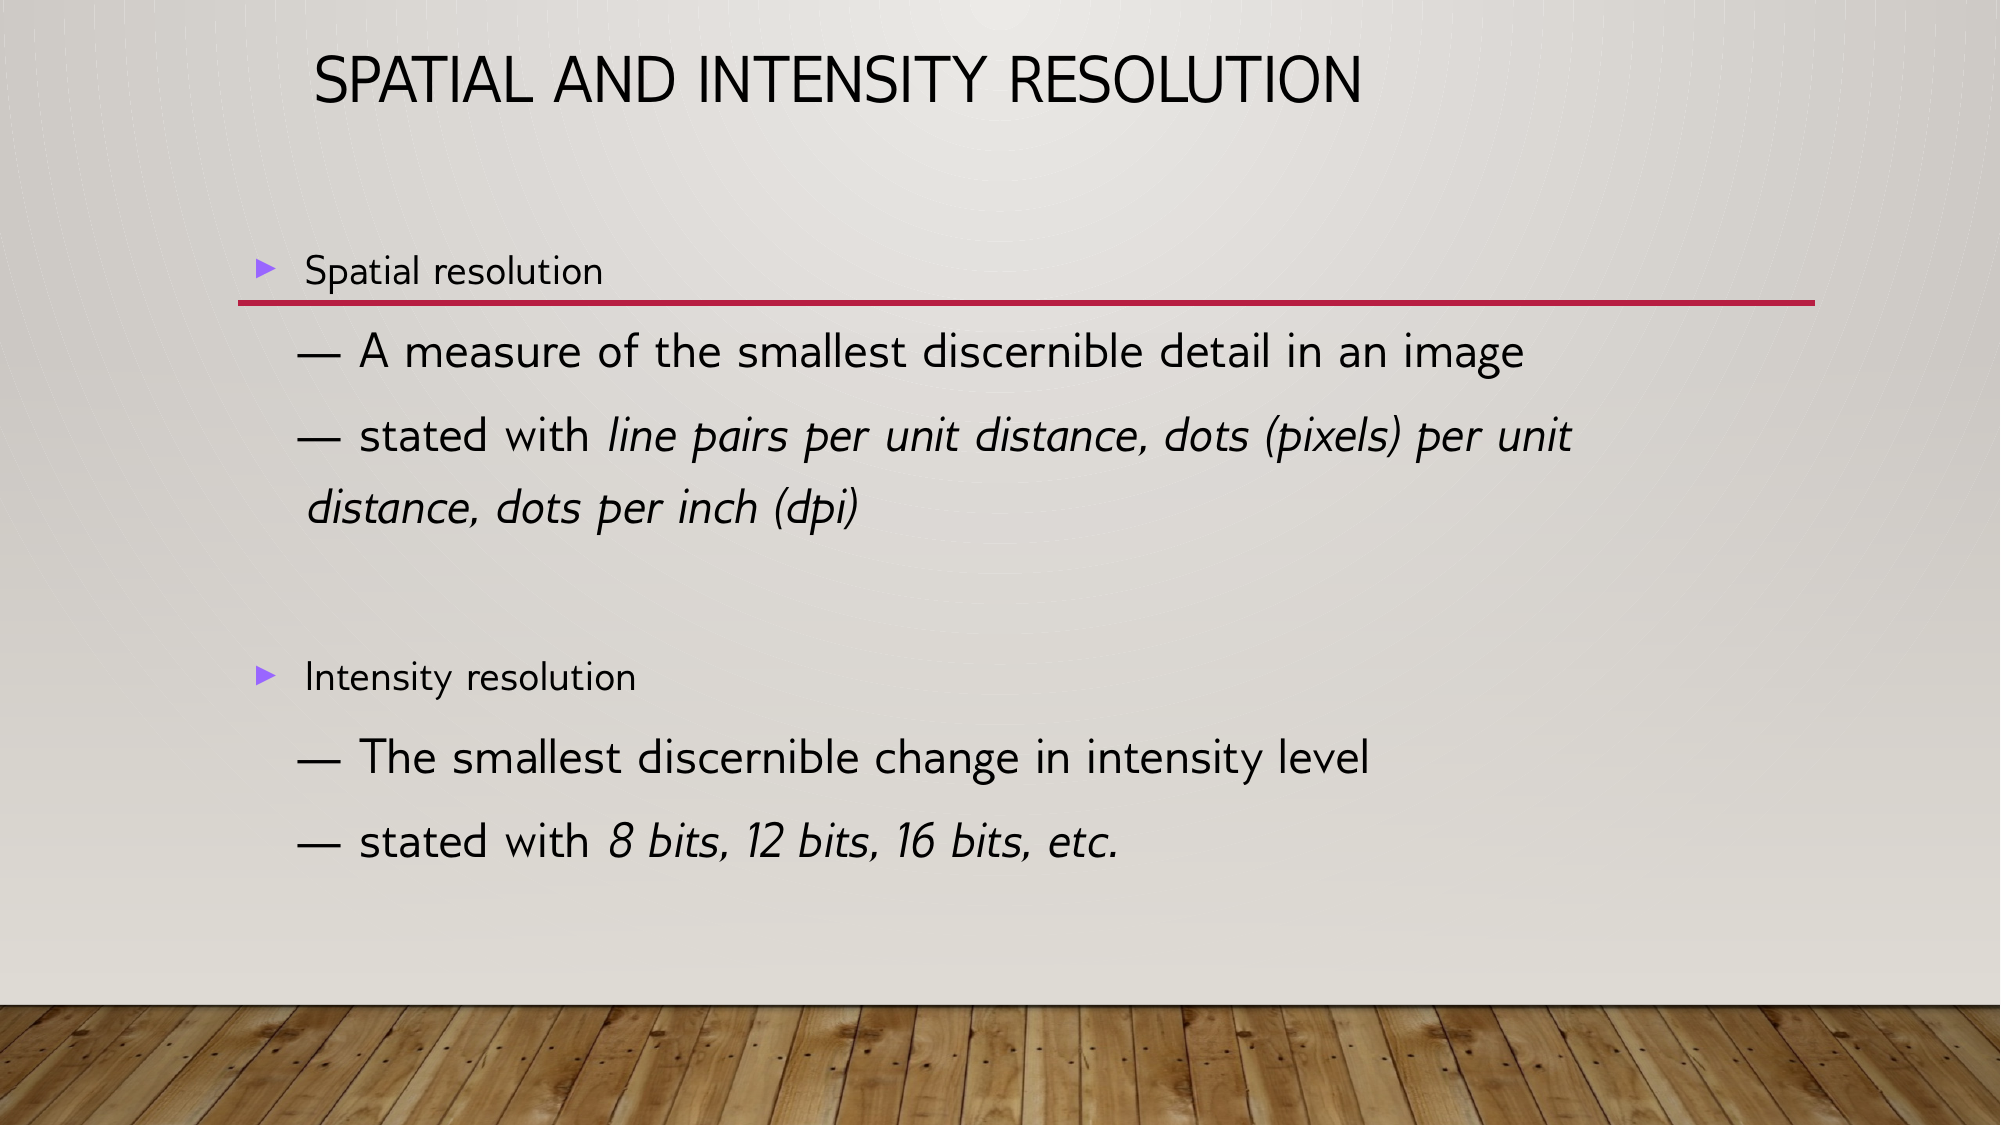

Spatial and Intensity Resolution
Spatial resolution
   — A measure of the smallest discernible detail in an image
   — stated with line pairs per unit distance, dots (pixels) per unit distance, dots per inch (dpi)

Intensity resolution
   — The smallest discernible change in intensity level
   — stated with 8 bits, 12 bits, 16 bits, etc.